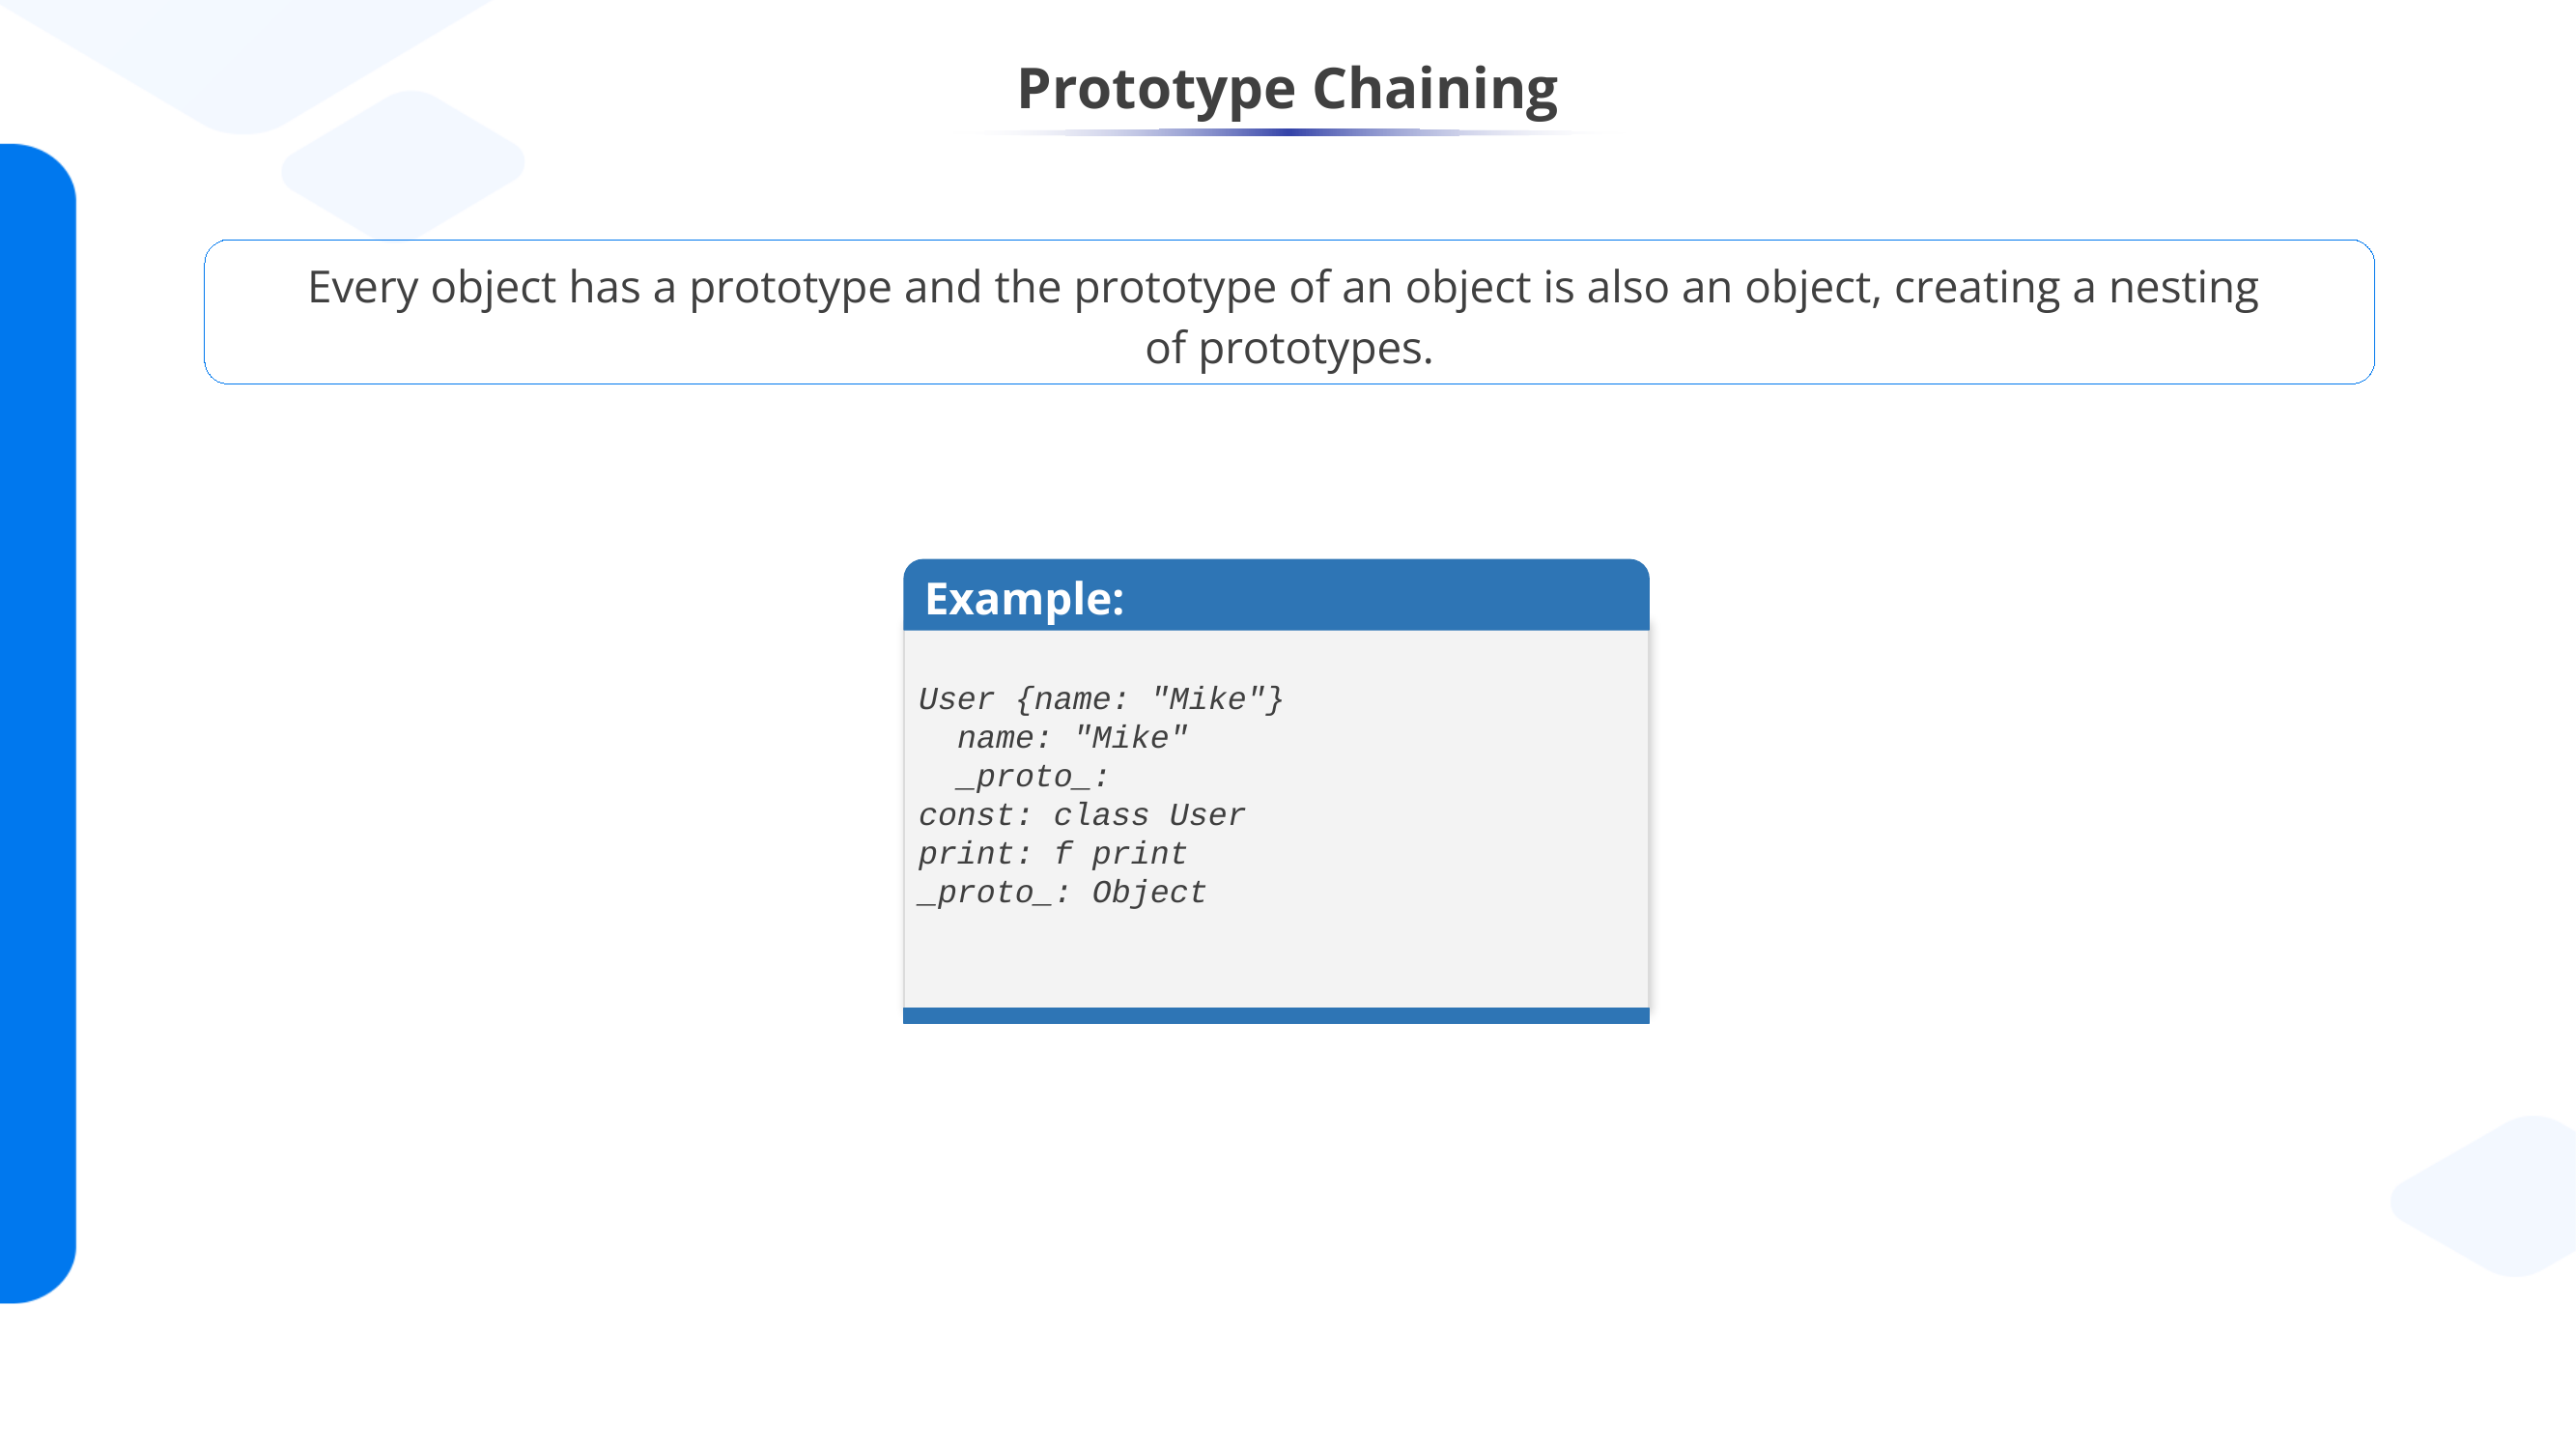

# Prototype Chaining

Every object has a prototype and the prototype of an object is also an object, creating a nesting
of prototypes.
Example:

User {name: "Mike"}
  name: "Mike"
  _proto_:
const: class User
print: f print
_proto_: Object